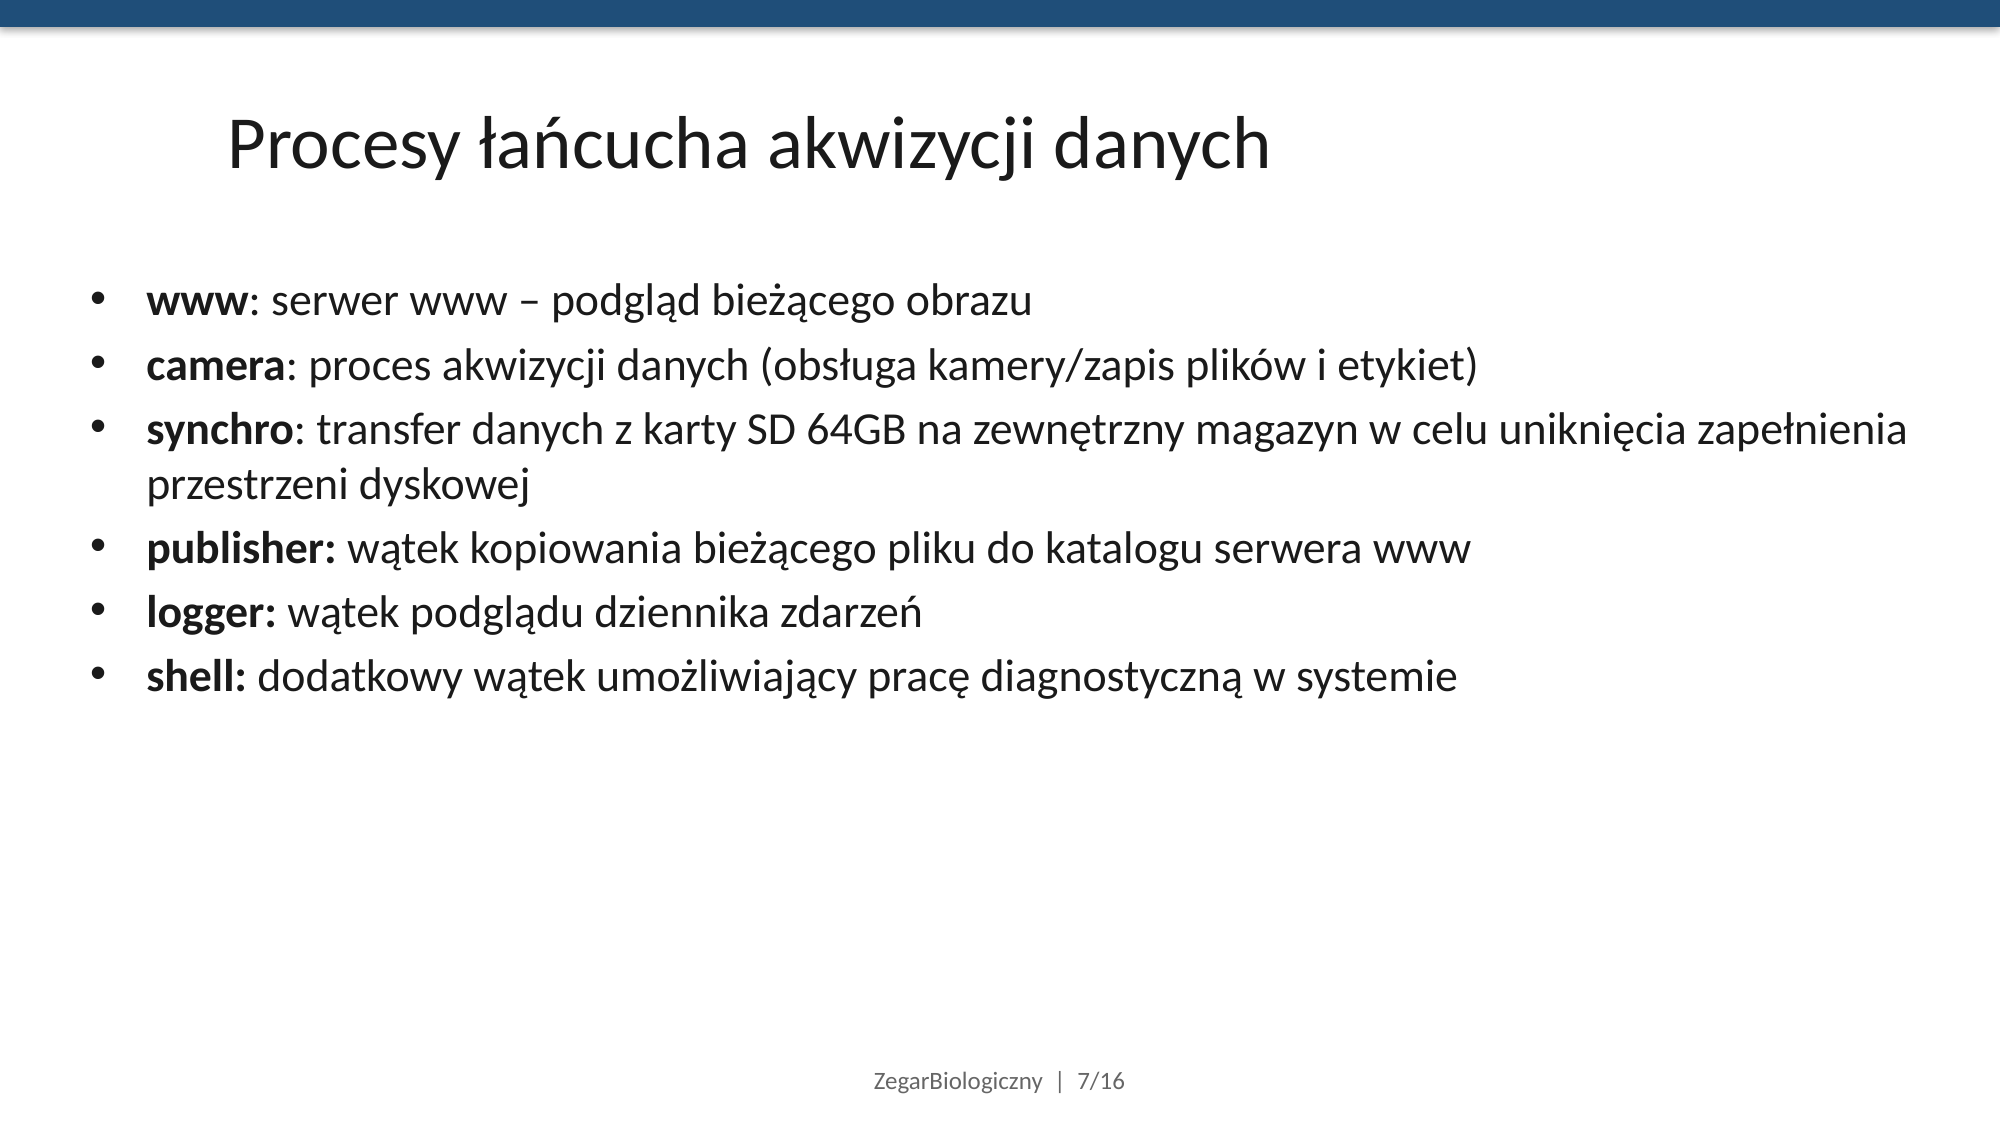

# Procesy łańcucha akwizycji danych
www: serwer www – podgląd bieżącego obrazu
camera: proces akwizycji danych (obsługa kamery/zapis plików i etykiet)
synchro: transfer danych z karty SD 64GB na zewnętrzny magazyn w celu uniknięcia zapełnienia przestrzeni dyskowej
publisher: wątek kopiowania bieżącego pliku do katalogu serwera www
logger: wątek podglądu dziennika zdarzeń
shell: dodatkowy wątek umożliwiający pracę diagnostyczną w systemie
ZegarBiologiczny  |  7/16